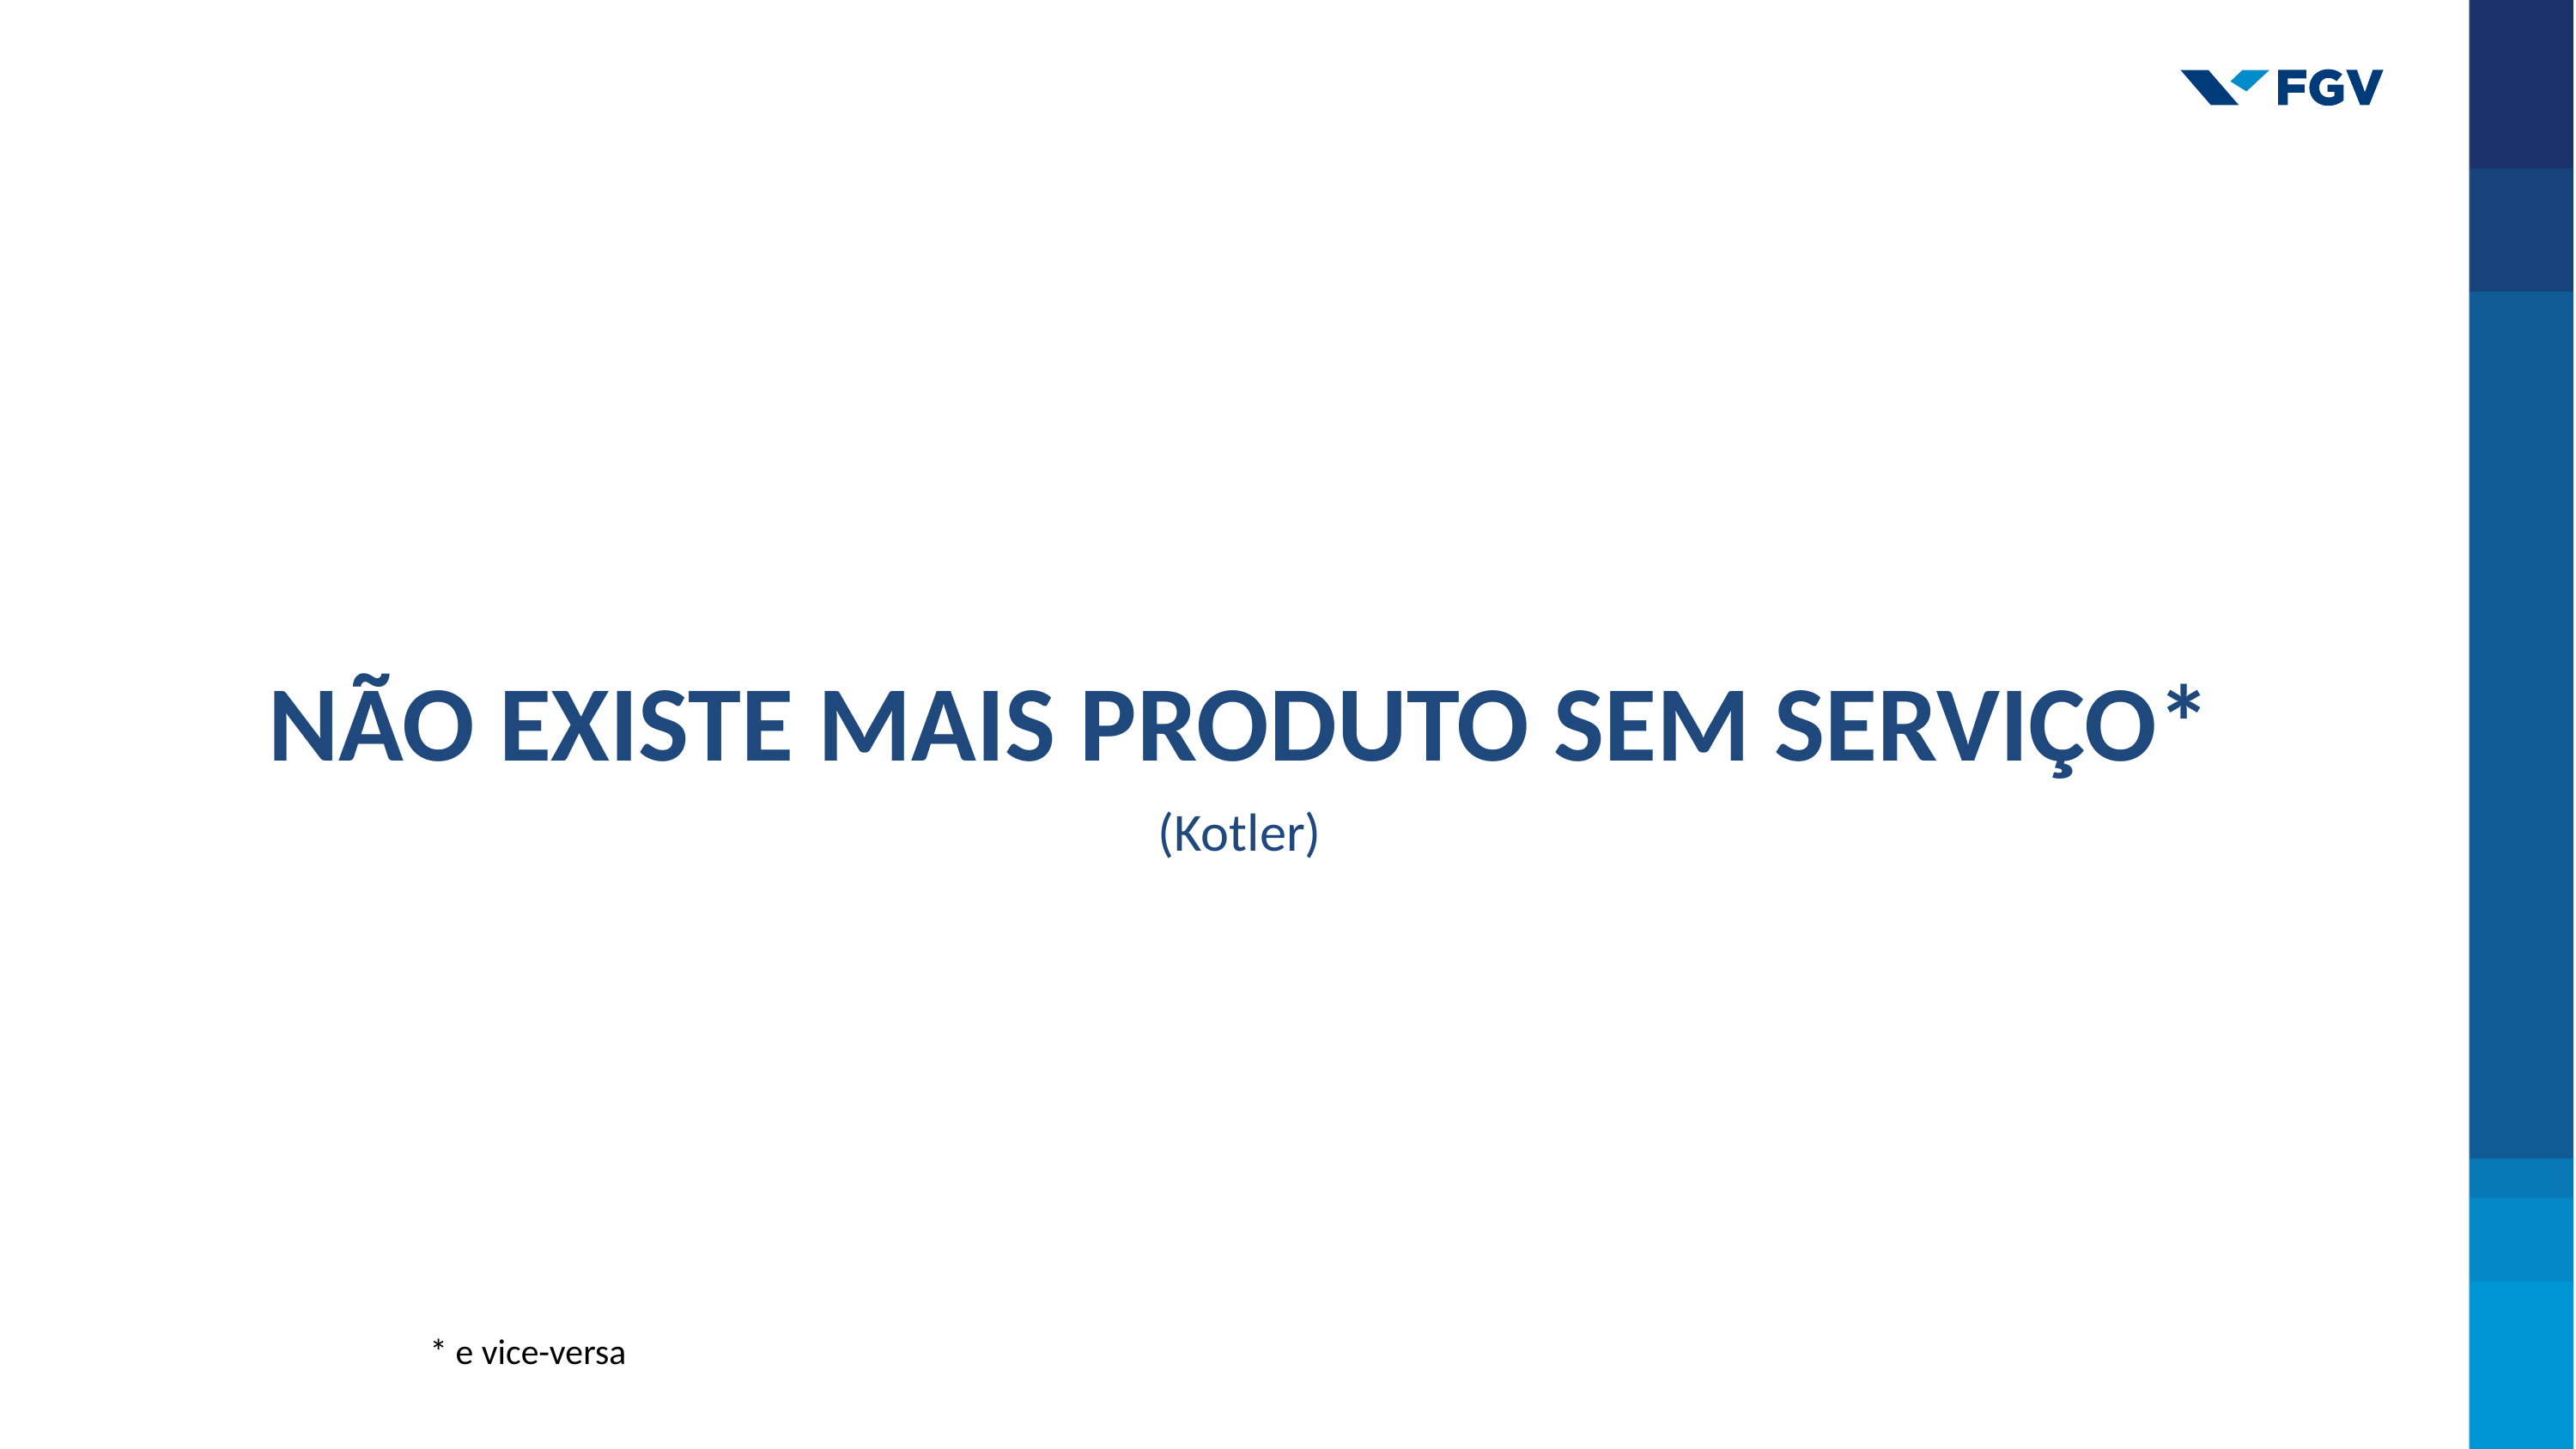

NÃO EXISTE MAIS PRODUTO SEM SERVIÇO*
(Kotler)
* e vice-versa